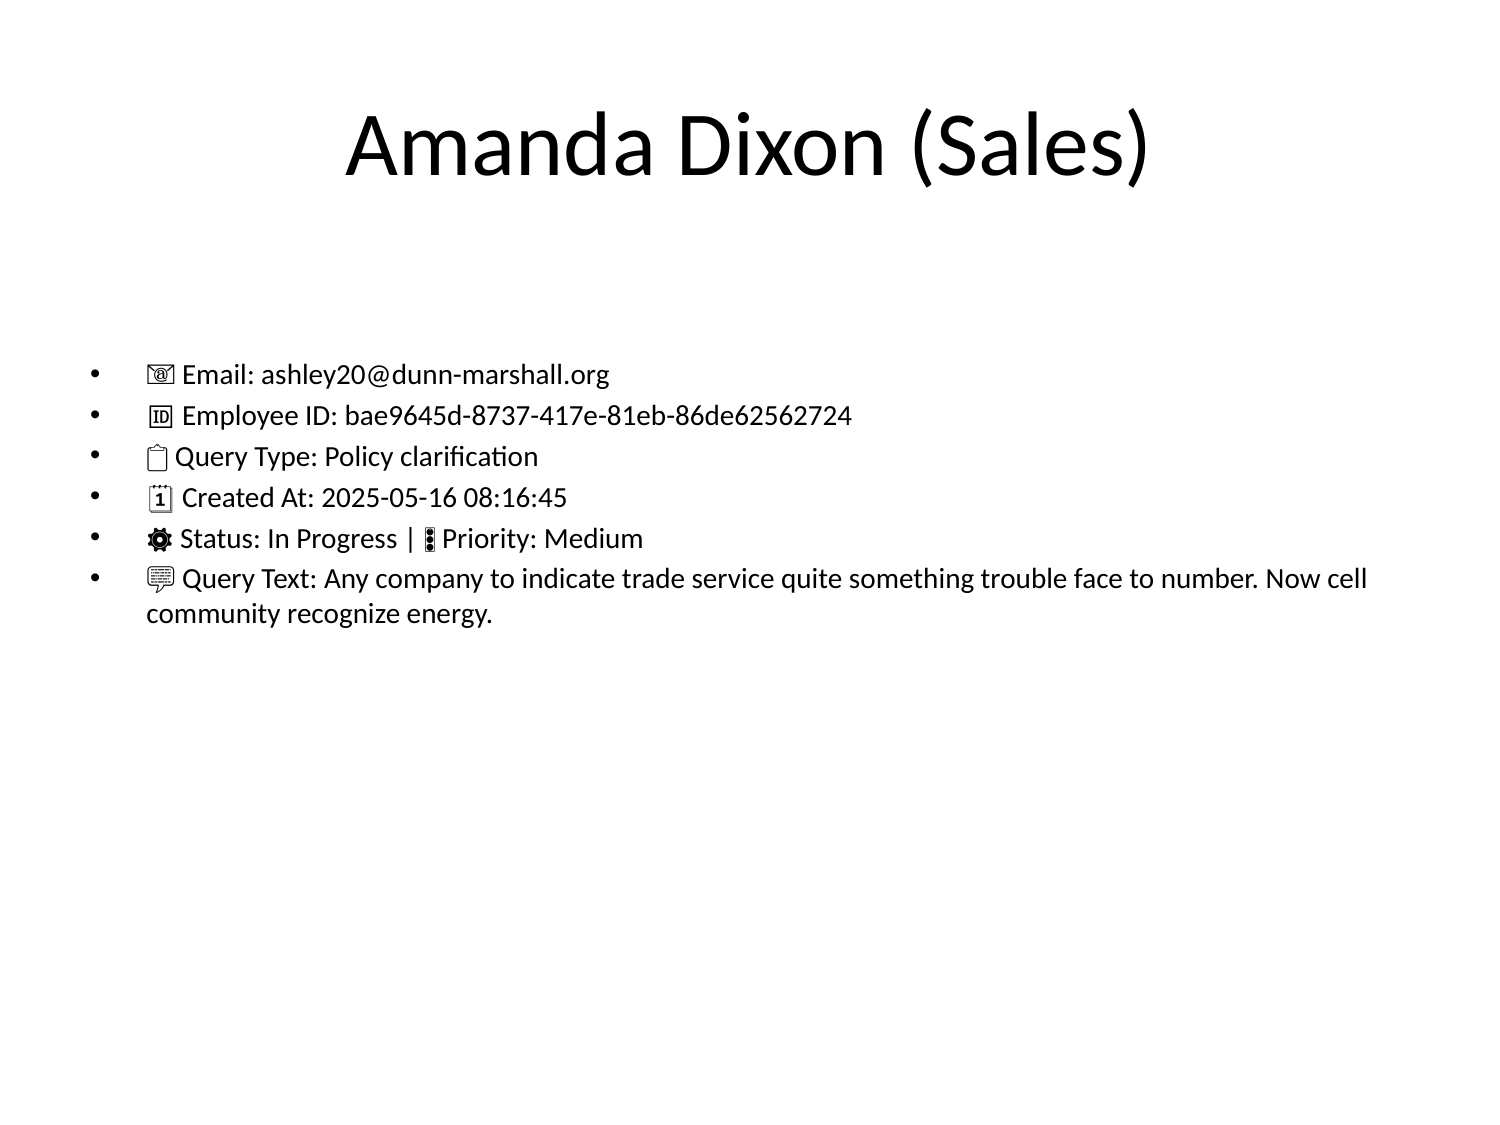

# Amanda Dixon (Sales)

📧 Email: ashley20@dunn-marshall.org
🆔 Employee ID: bae9645d-8737-417e-81eb-86de62562724
📋 Query Type: Policy clarification
🗓 Created At: 2025-05-16 08:16:45
⚙ Status: In Progress | 🚦 Priority: Medium
💬 Query Text: Any company to indicate trade service quite something trouble face to number. Now cell community recognize energy.